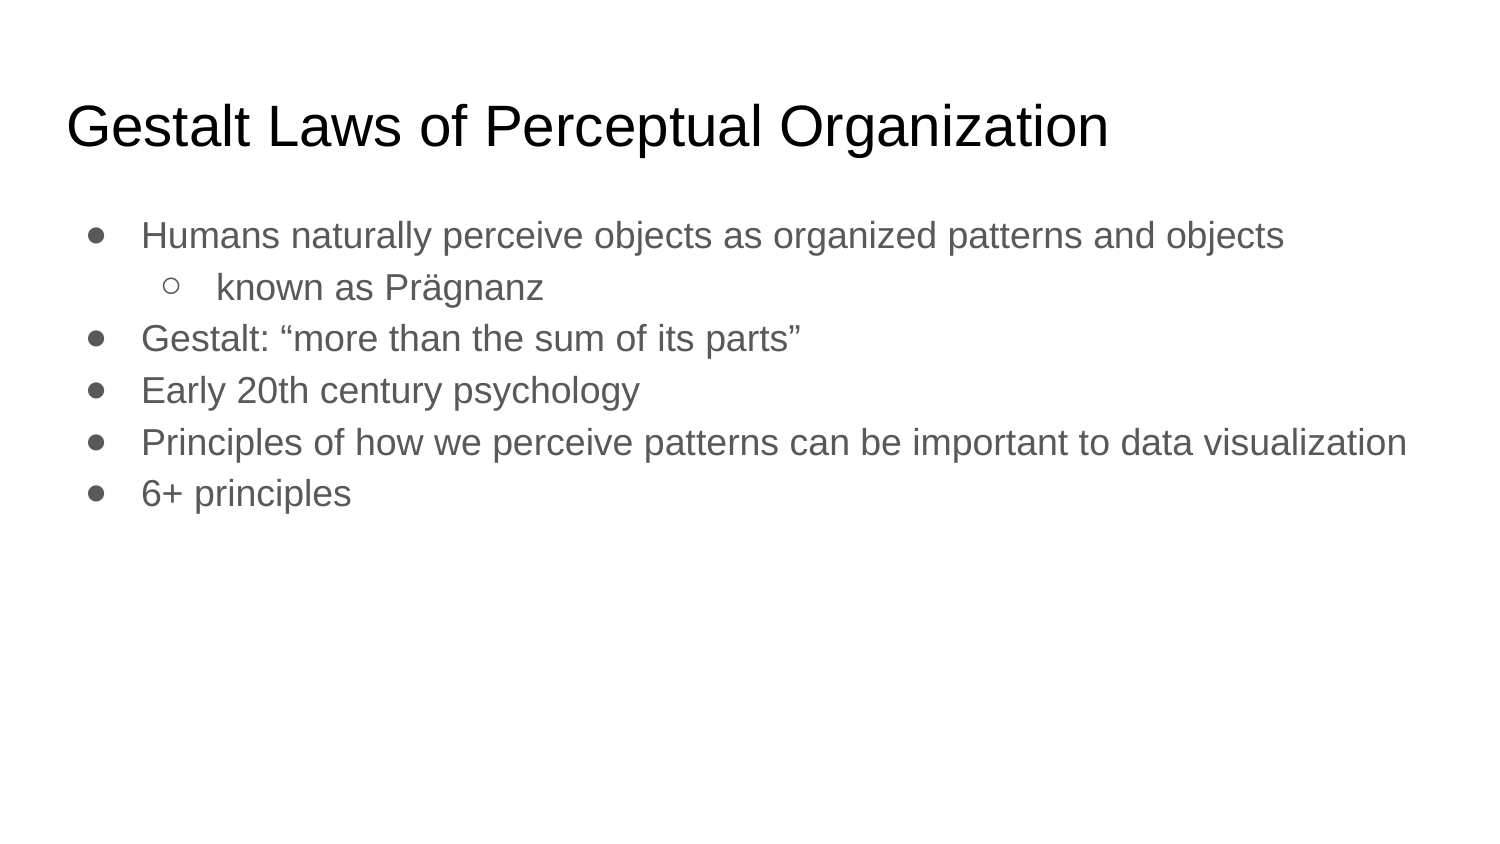

# Gestalt Laws of Perceptual Organization
Humans naturally perceive objects as organized patterns and objects
known as Prägnanz
Gestalt: “more than the sum of its parts”
Early 20th century psychology
Principles of how we perceive patterns can be important to data visualization
6+ principles